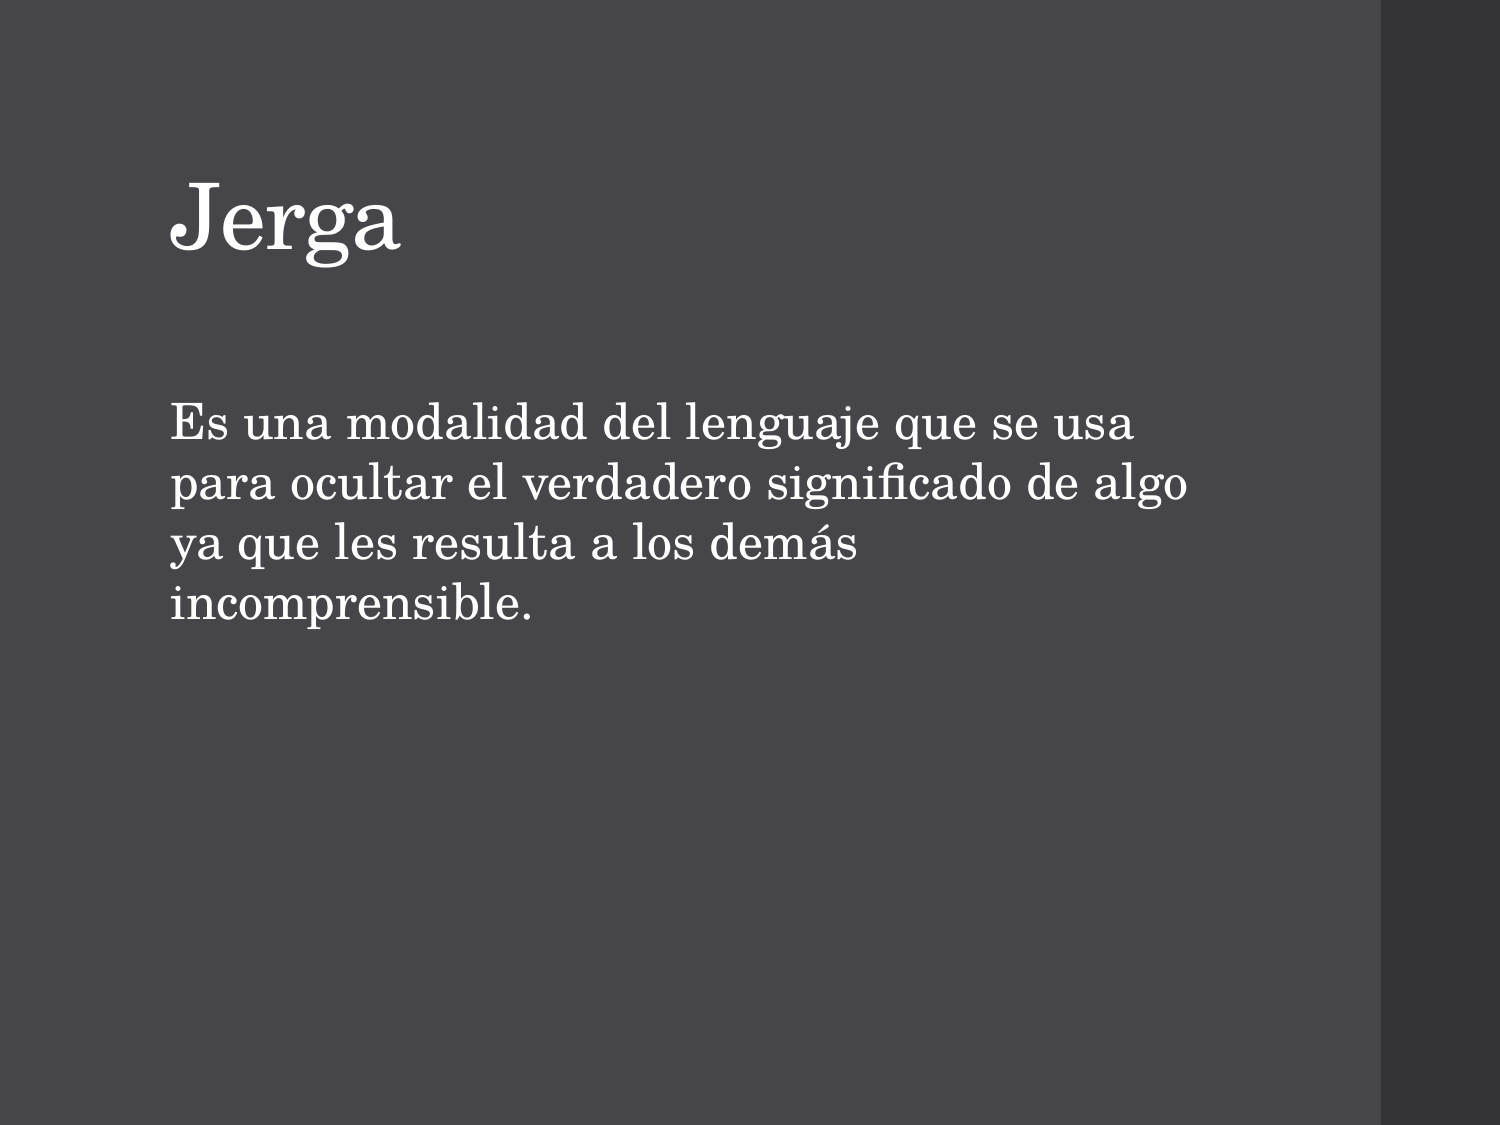

Jerga
Es una modalidad del lenguaje que se usa para ocultar el verdadero significado de algo ya que les resulta a los demás incomprensible.